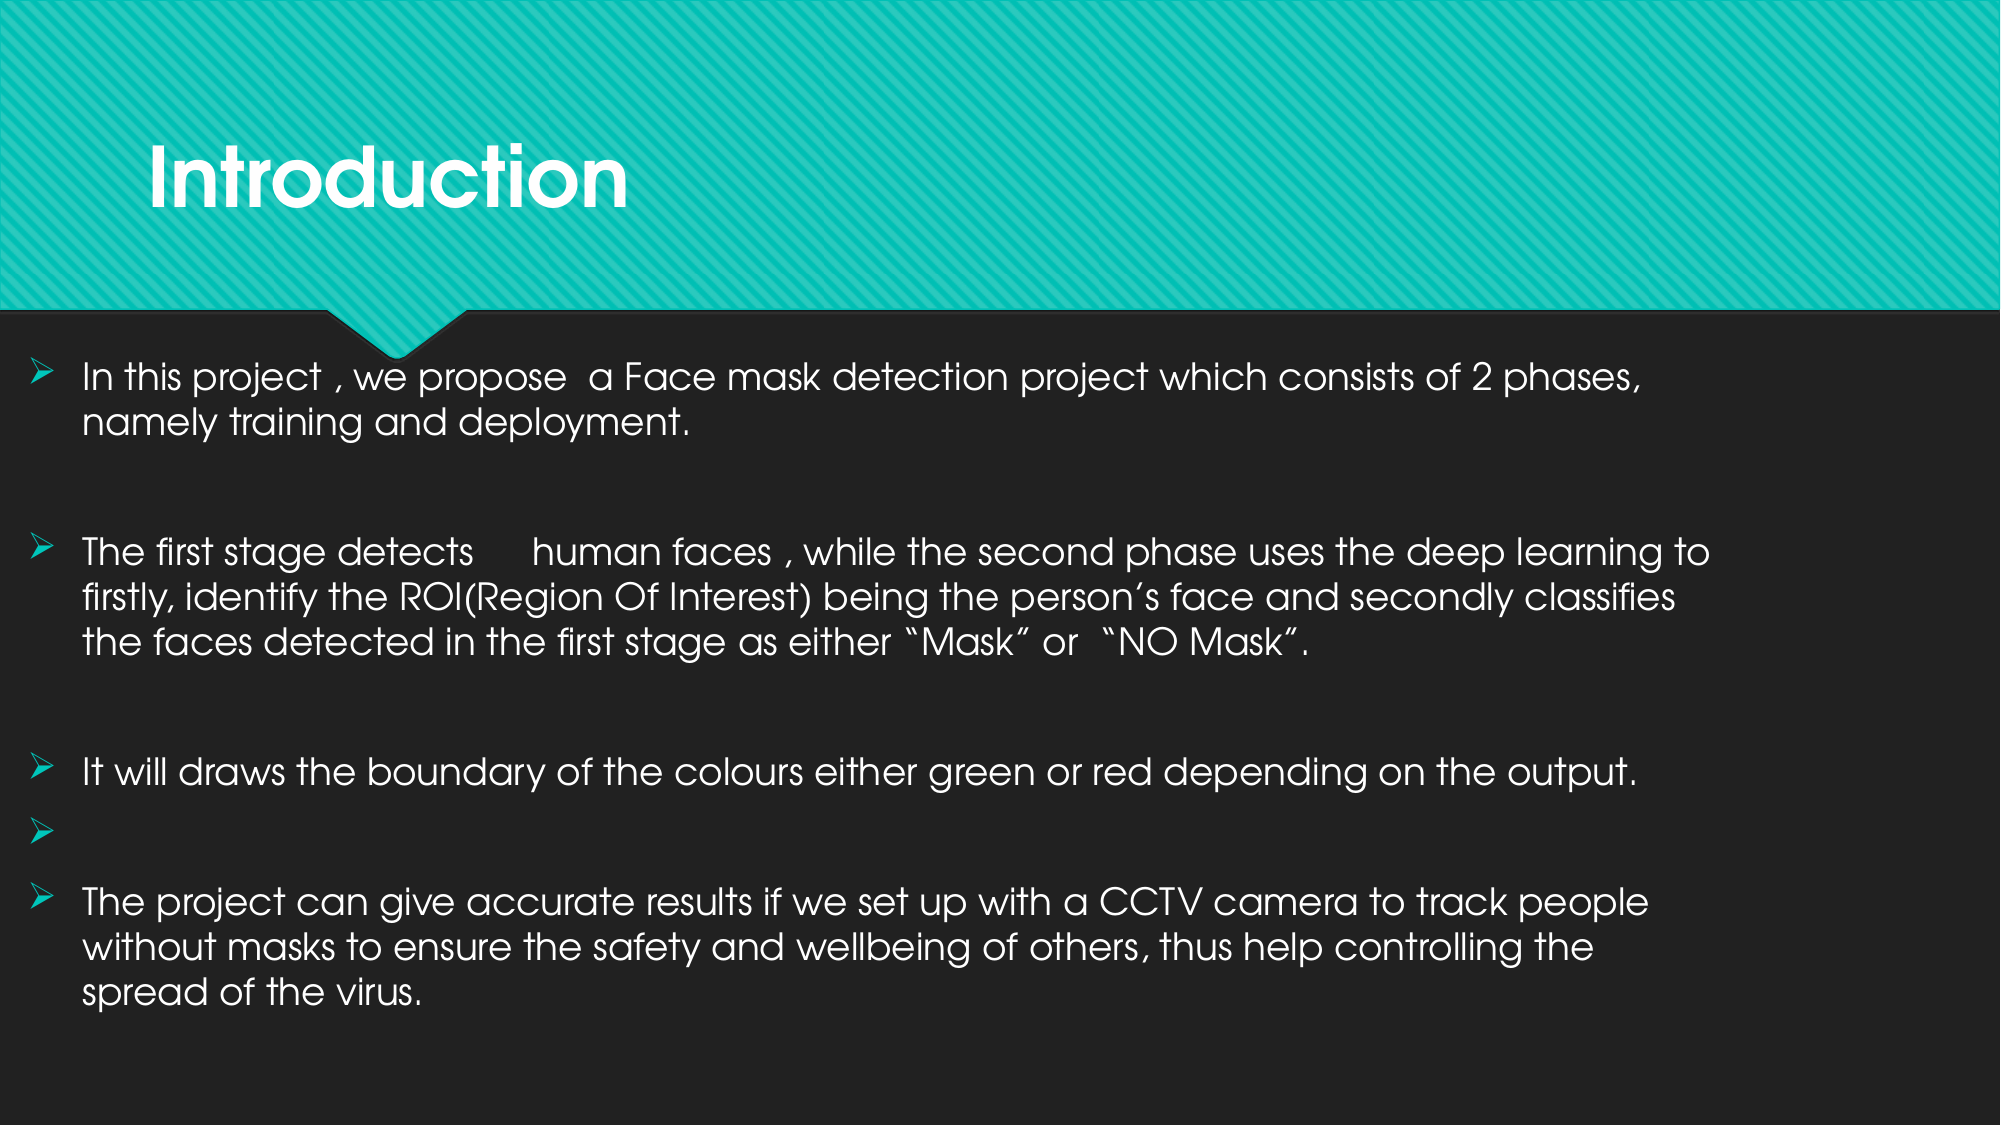

Introduction

In this project , we propose  a Face mask detection project which consists of 2 phases, namely training and deployment.

The first stage detects 	human faces , while the second phase uses the deep learning to firstly, identify the ROI(Region Of Interest) being the person’s face and secondly classifies the faces detected in the first stage as either “Mask” or  “NO Mask”.

It will draws the boundary of the colours either green or red depending on the output.

The project can give accurate results if we set up with a CCTV camera to track people without masks to ensure the safety and wellbeing of others, thus help controlling the spread of the virus.